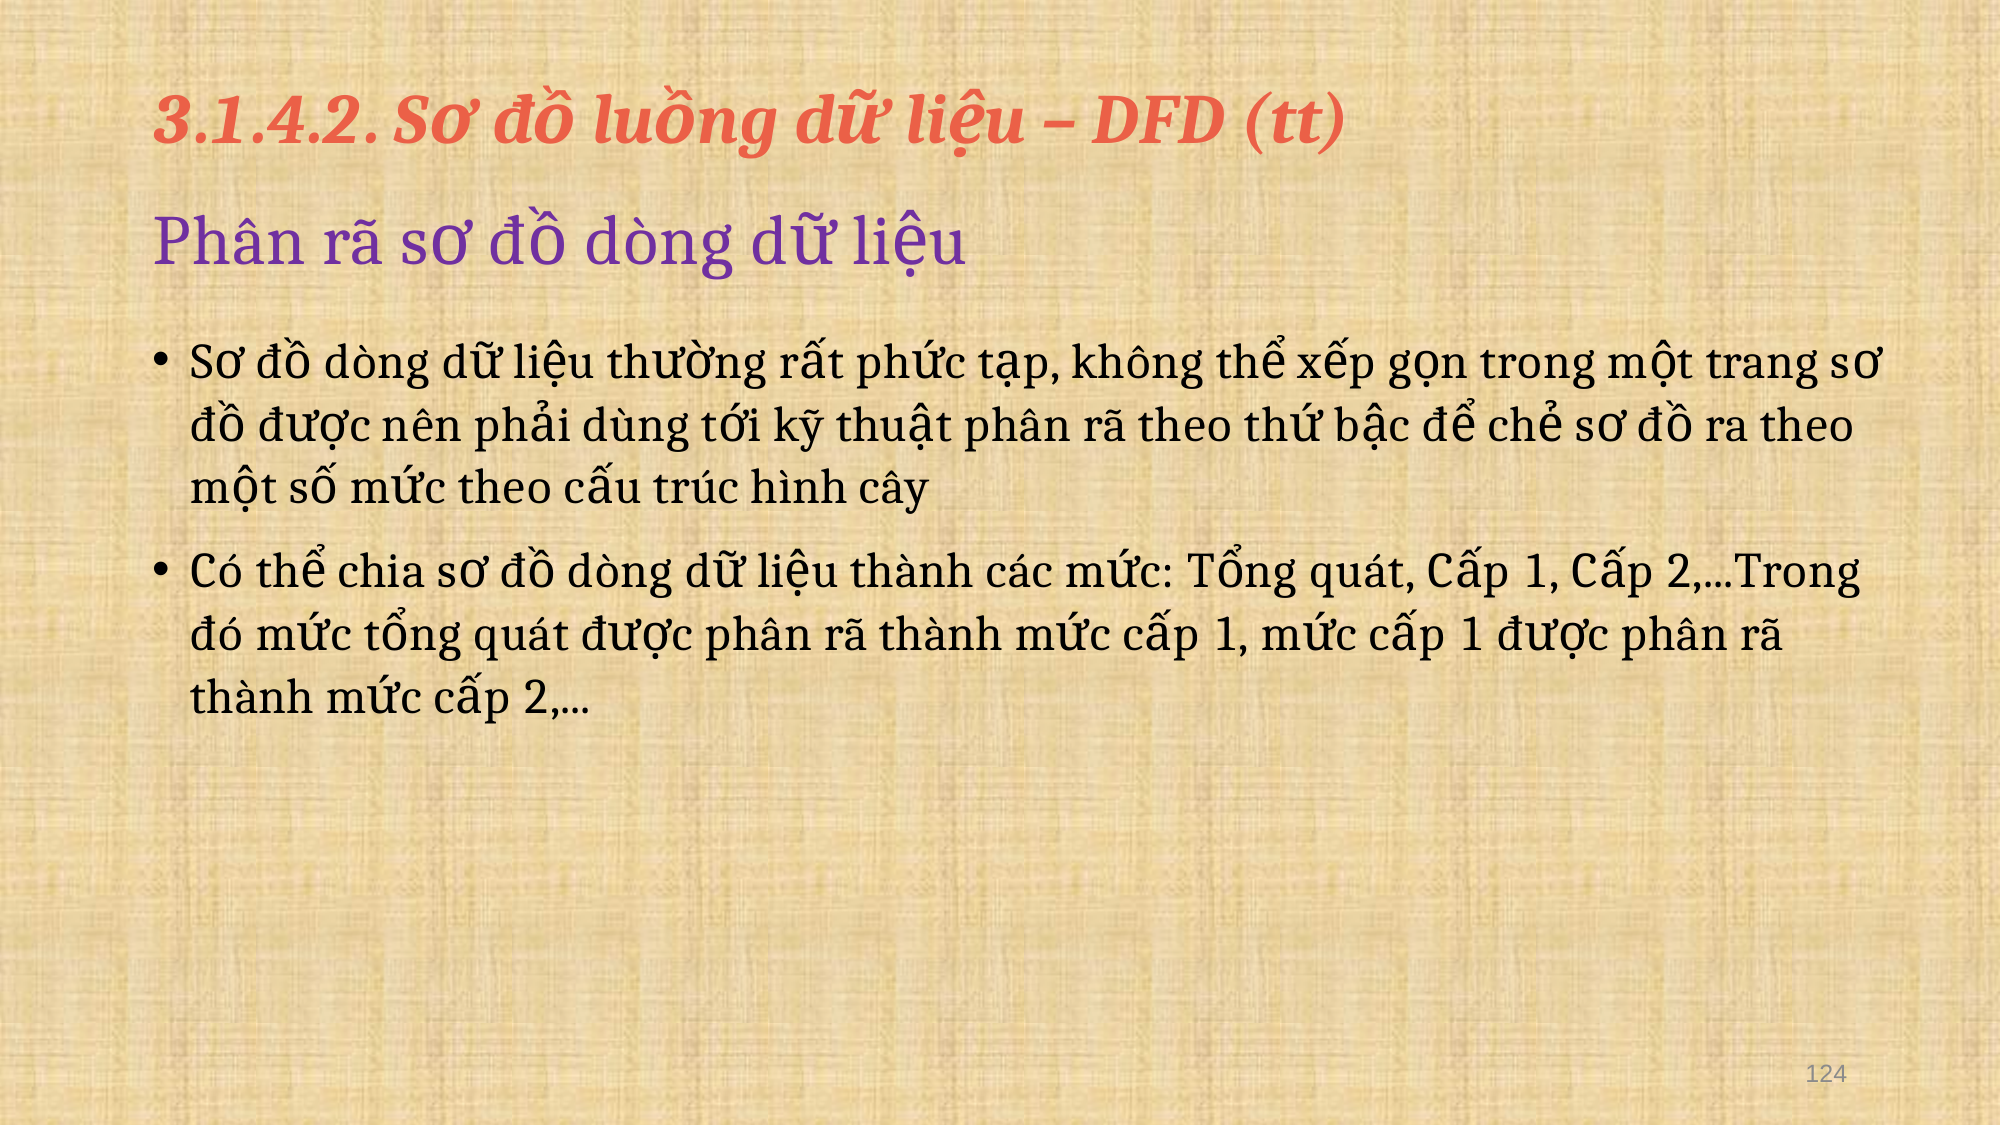

3.1.4.2. Sơ đồ luồng dữ liệu – DFD (tt)
# Phân rã sơ đồ dòng dữ liệu
Sơ đồ dòng dữ liệu thường rất phức tạp, không thể xếp gọn trong một trang sơ đồ được nên phải dùng tới kỹ thuật phân rã theo thứ bậc để chẻ sơ đồ ra theo một số mức theo cấu trúc hình cây
Có thể chia sơ đồ dòng dữ liệu thành các mức: Tổng quát, Cấp 1, Cấp 2,...Trong đó mức tổng quát được phân rã thành mức cấp 1, mức cấp 1 được phân rã thành mức cấp 2,...
124